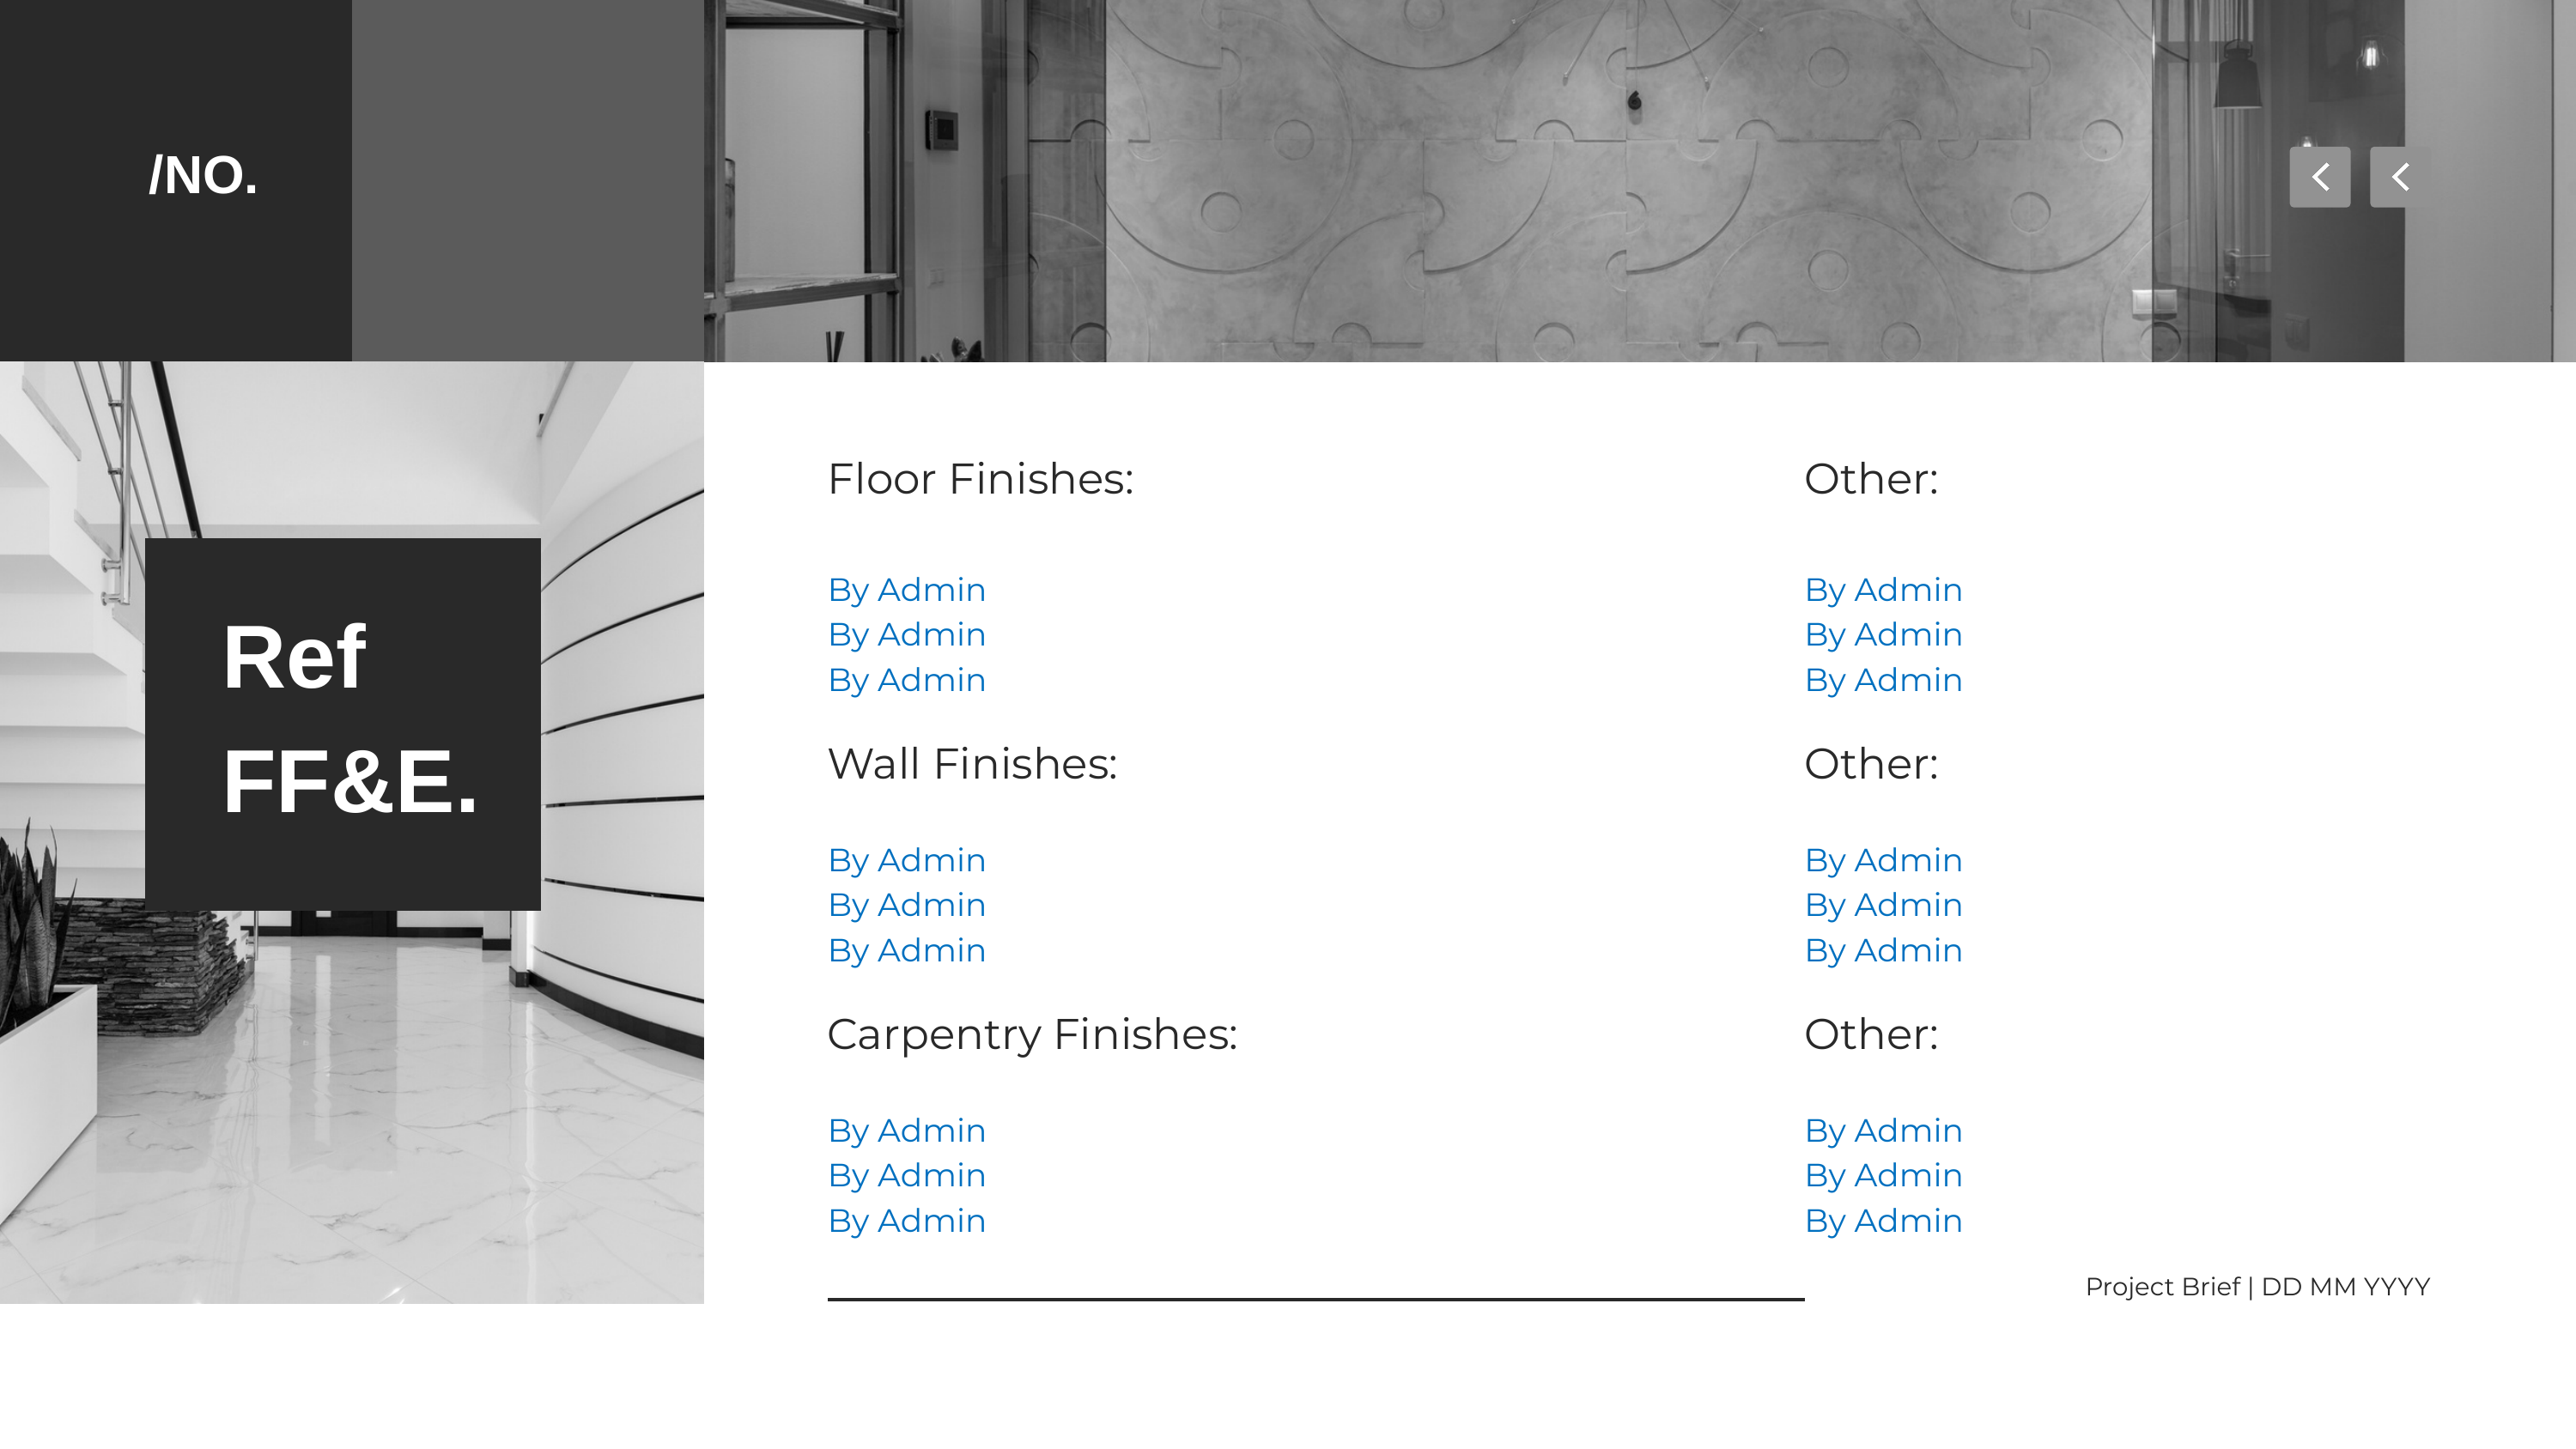

/NO.

Floor Finishes:

By Admin
By Admin
By Admin

Wall Finishes:

By Admin
By Admin
By Admin

Carpentry Finishes:

By Admin
By Admin
By Admin

Other:

By Admin
By Admin
By Admin

Other:

By Admin
By Admin
By Admin

Other:

By Admin
By Admin
By Admin

Ref
FF&E.
Project Brief | DD MM YYYY